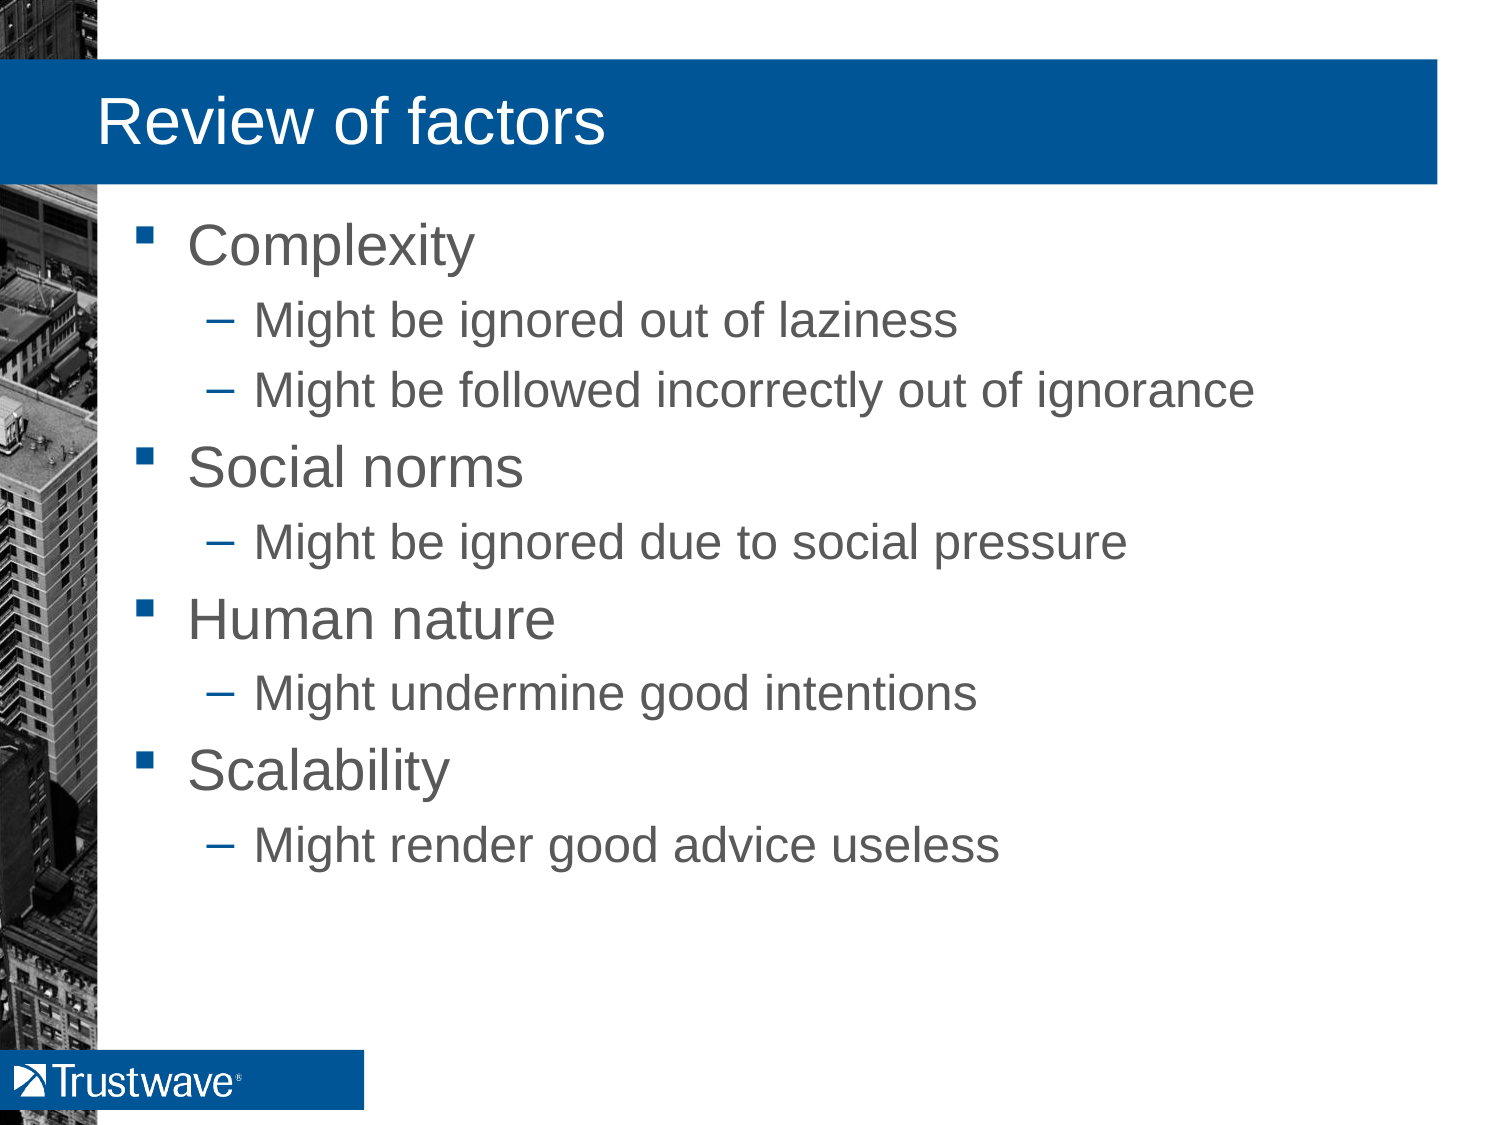

# Review of factors
Complexity
Might be ignored out of laziness
Might be followed incorrectly out of ignorance
Social norms
Might be ignored due to social pressure
Human nature
Might undermine good intentions
Scalability
Might render good advice useless